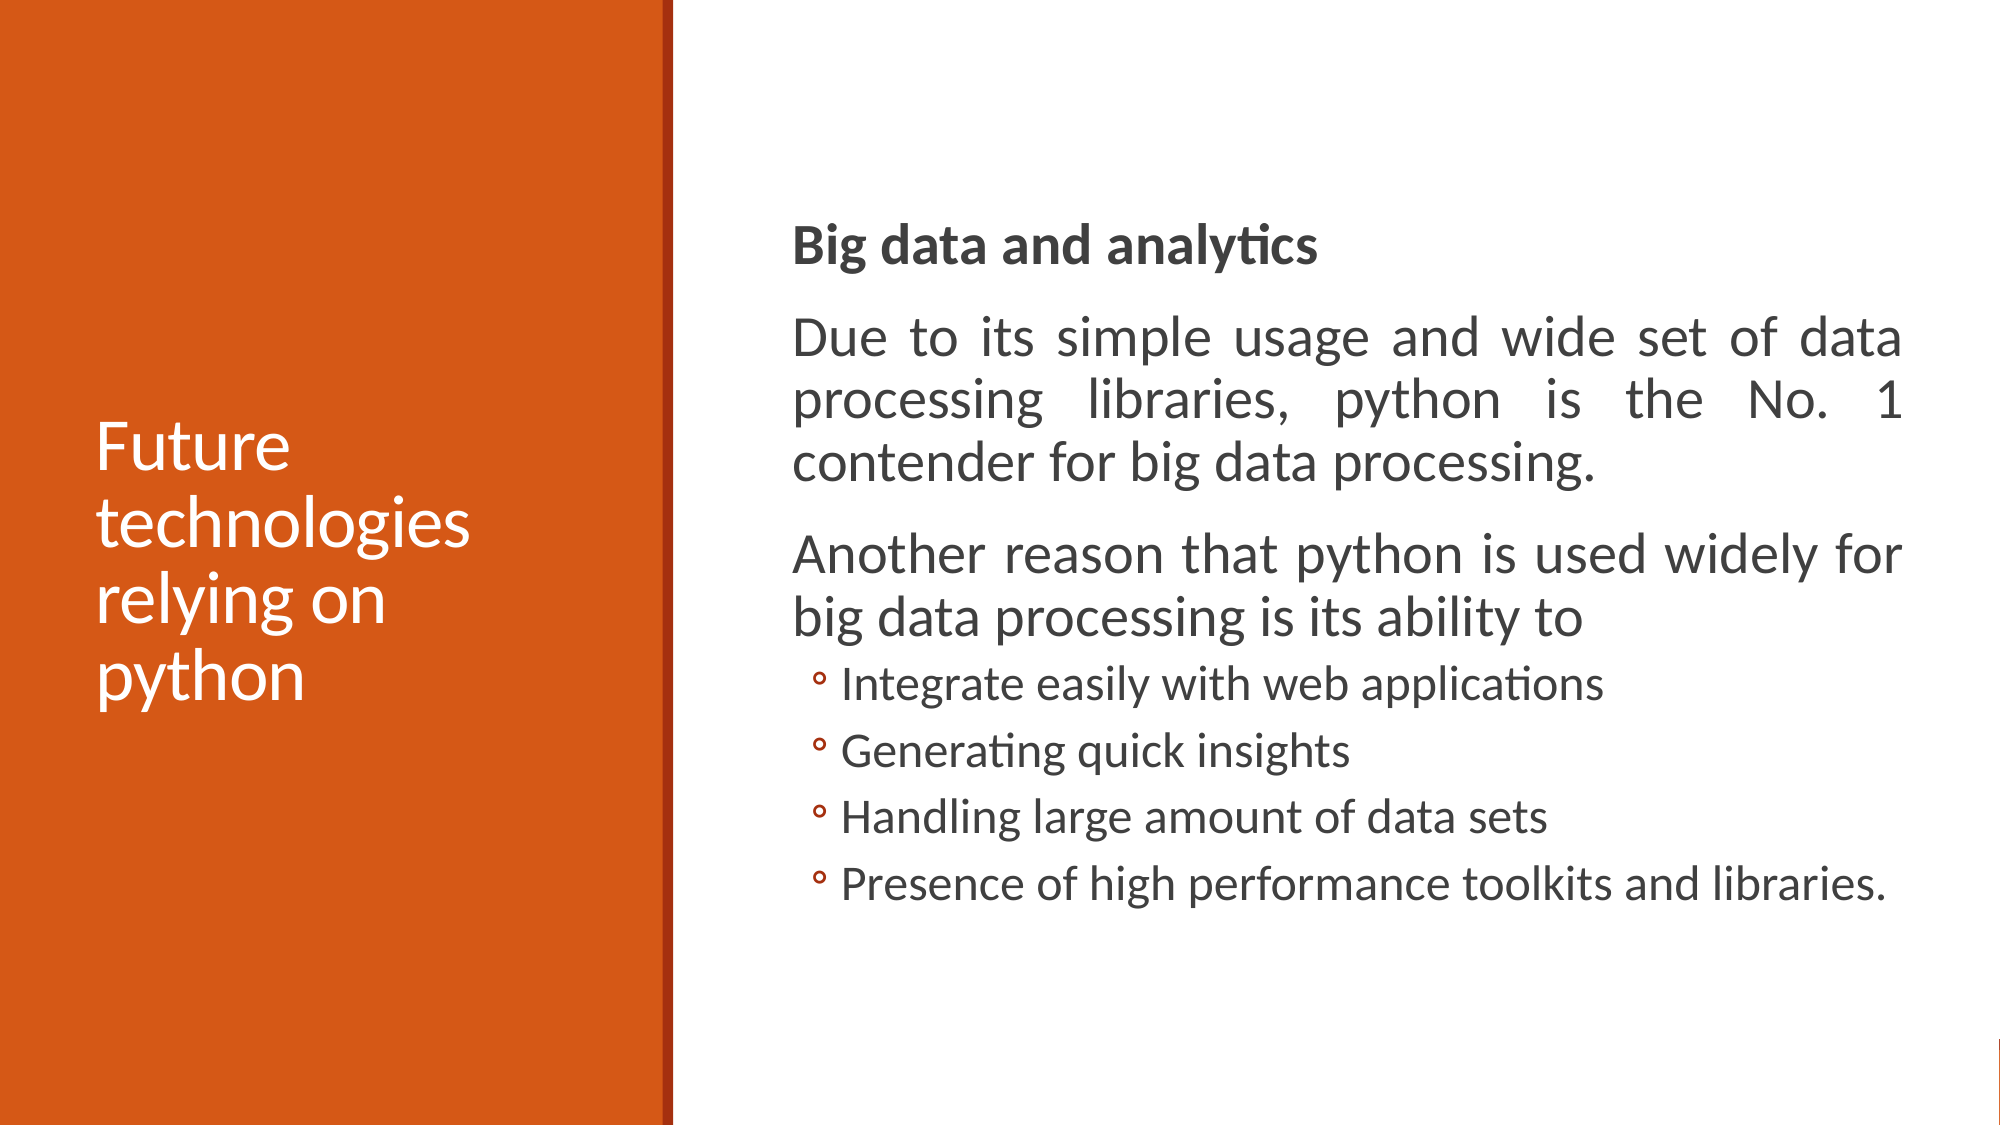

# Future technologies relying on python
Big data and analytics
Due to its simple usage and wide set of data processing libraries, python is the No. 1 contender for big data processing.
Another reason that python is used widely for big data processing is its ability to
Integrate easily with web applications
Generating quick insights
Handling large amount of data sets
Presence of high performance toolkits and libraries.